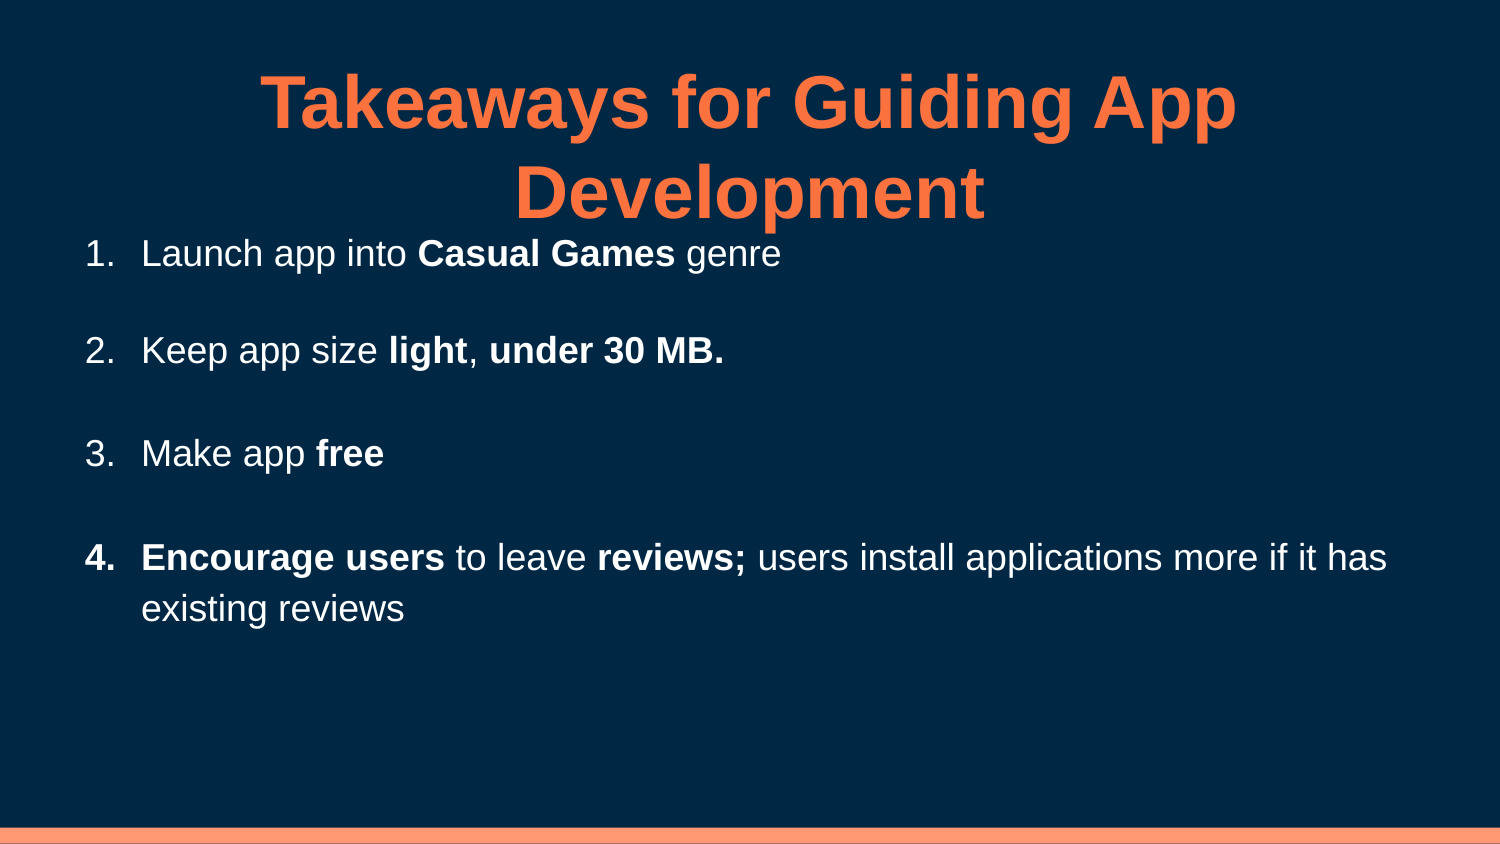

# Takeaways for Guiding App Development
Launch app into Casual Games genre
Keep app size light, under 30 MB.
Make app free
Encourage users to leave reviews; users install applications more if it has existing reviews